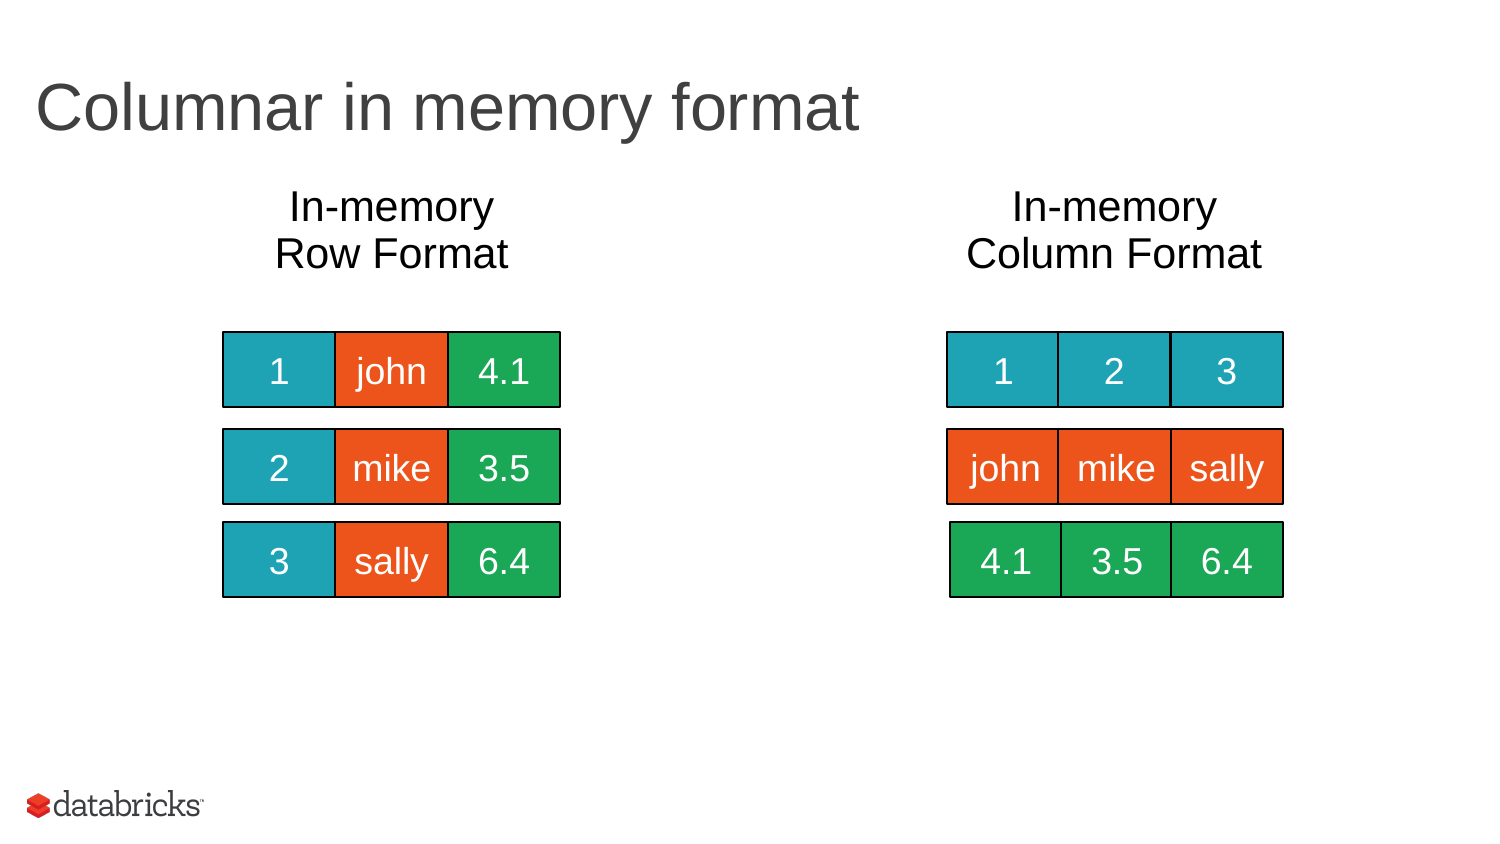

# Columnar in memory format
In-memory
Row Format

1

john

4.1

2

mike

3.5

3

sally

6.4
In-memory
Column Format

1

2

3

john

mike

sally

4.1

3.5

6.4